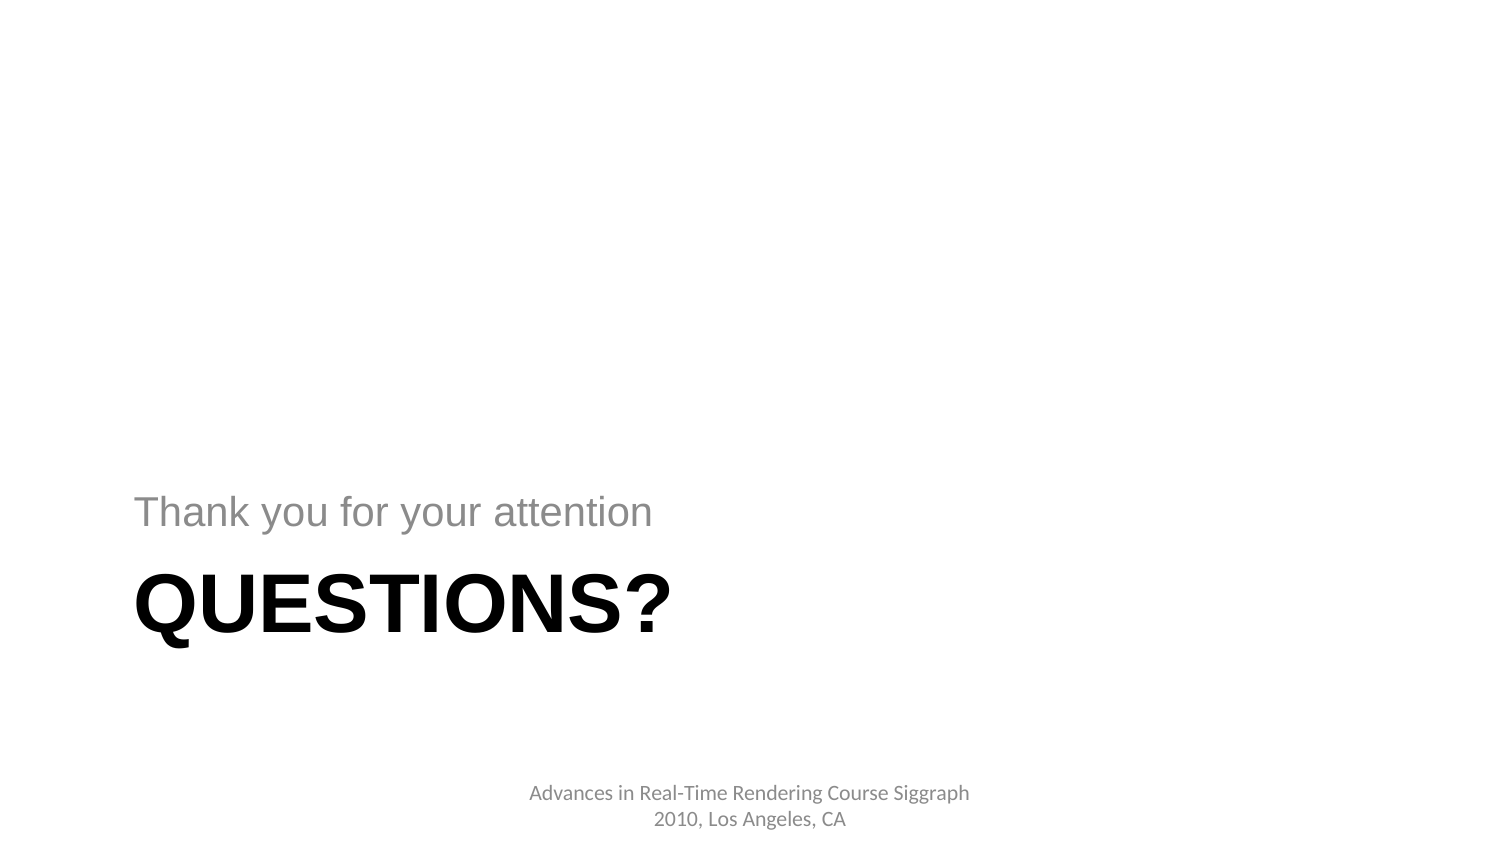

Thank you for your attention
# Questions?
Advances in Real-Time Rendering Course Siggraph 2010, Los Angeles, CA